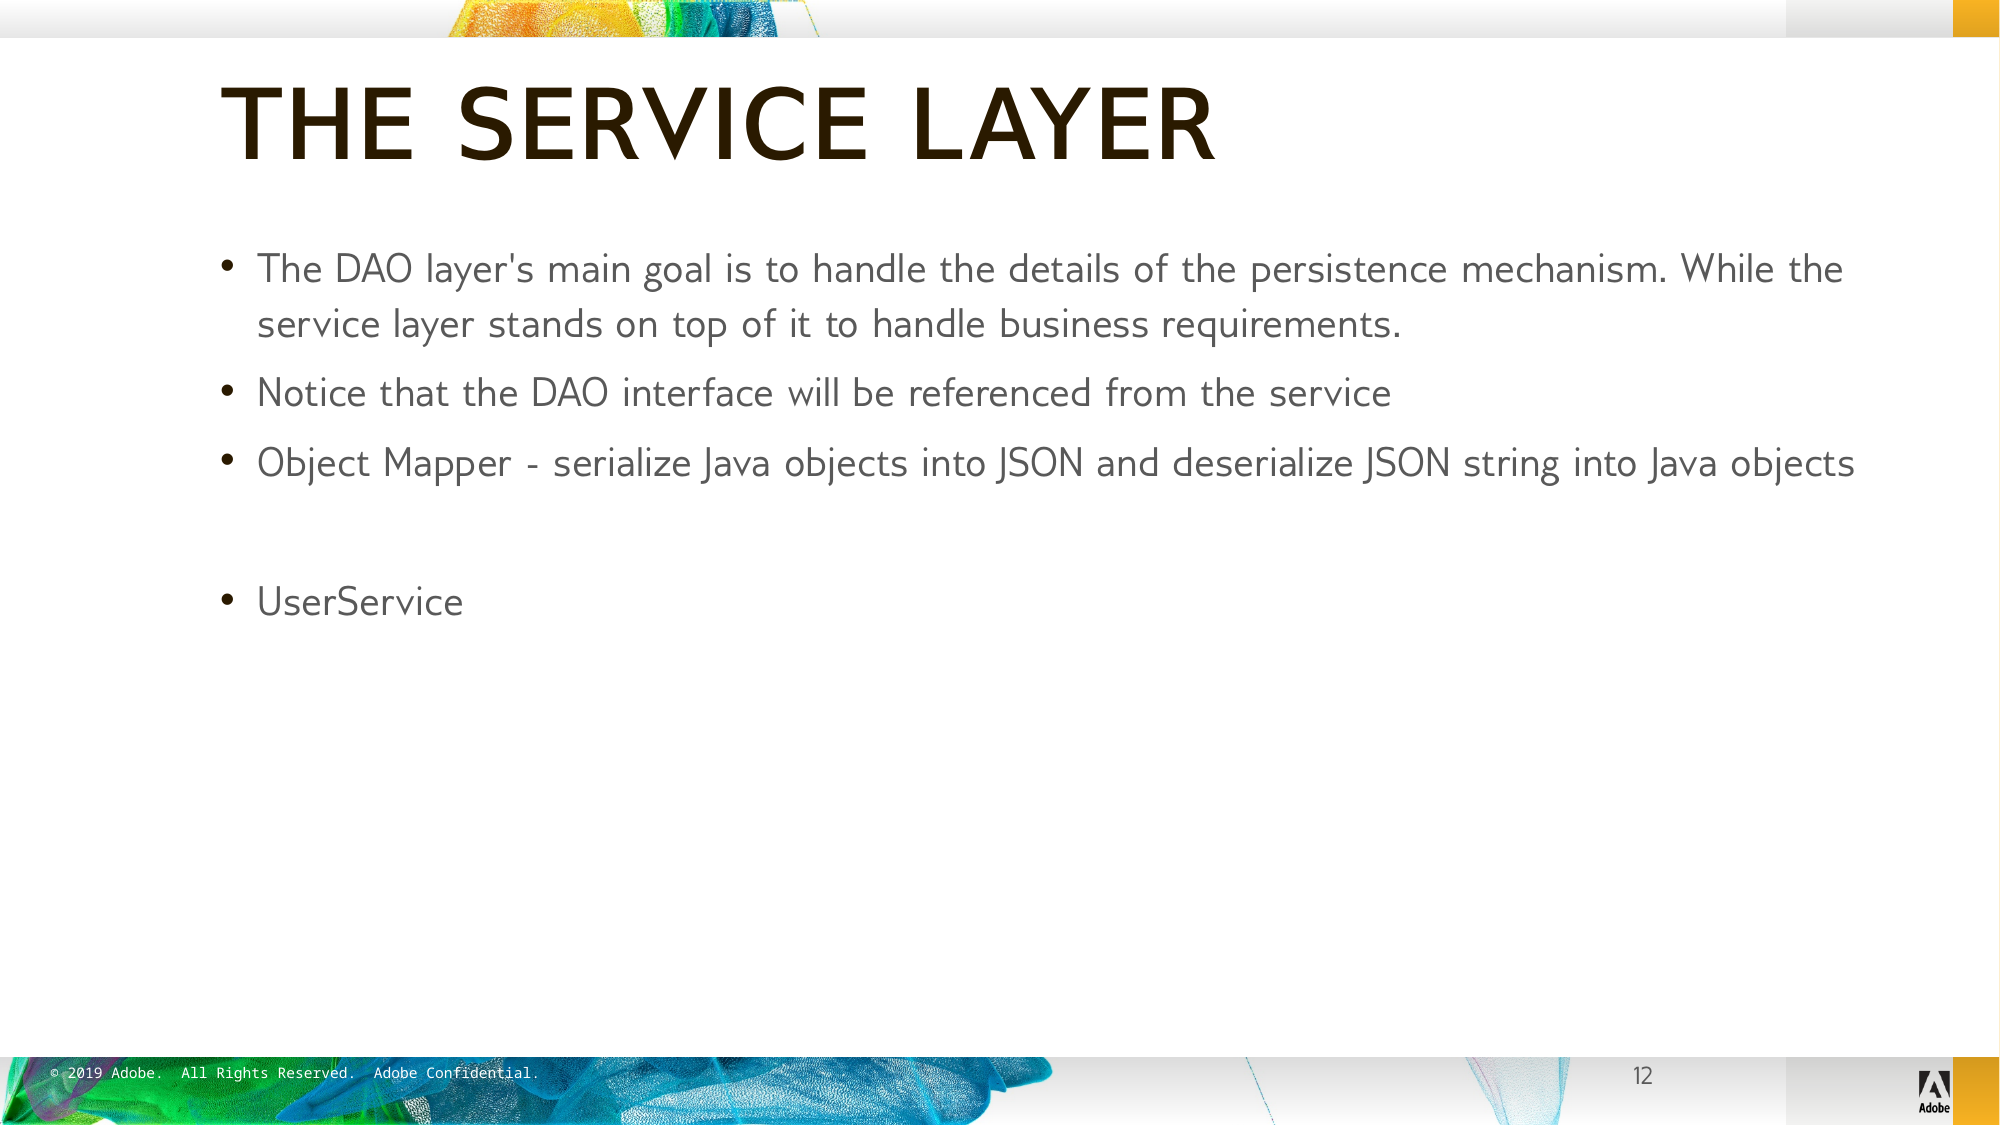

# The Service Layer
The DAO layer's main goal is to handle the details of the persistence mechanism. While the service layer stands on top of it to handle business requirements.
Notice that the DAO interface will be referenced from the service
Object Mapper - serialize Java objects into JSON and deserialize JSON string into Java objects

UserService

12